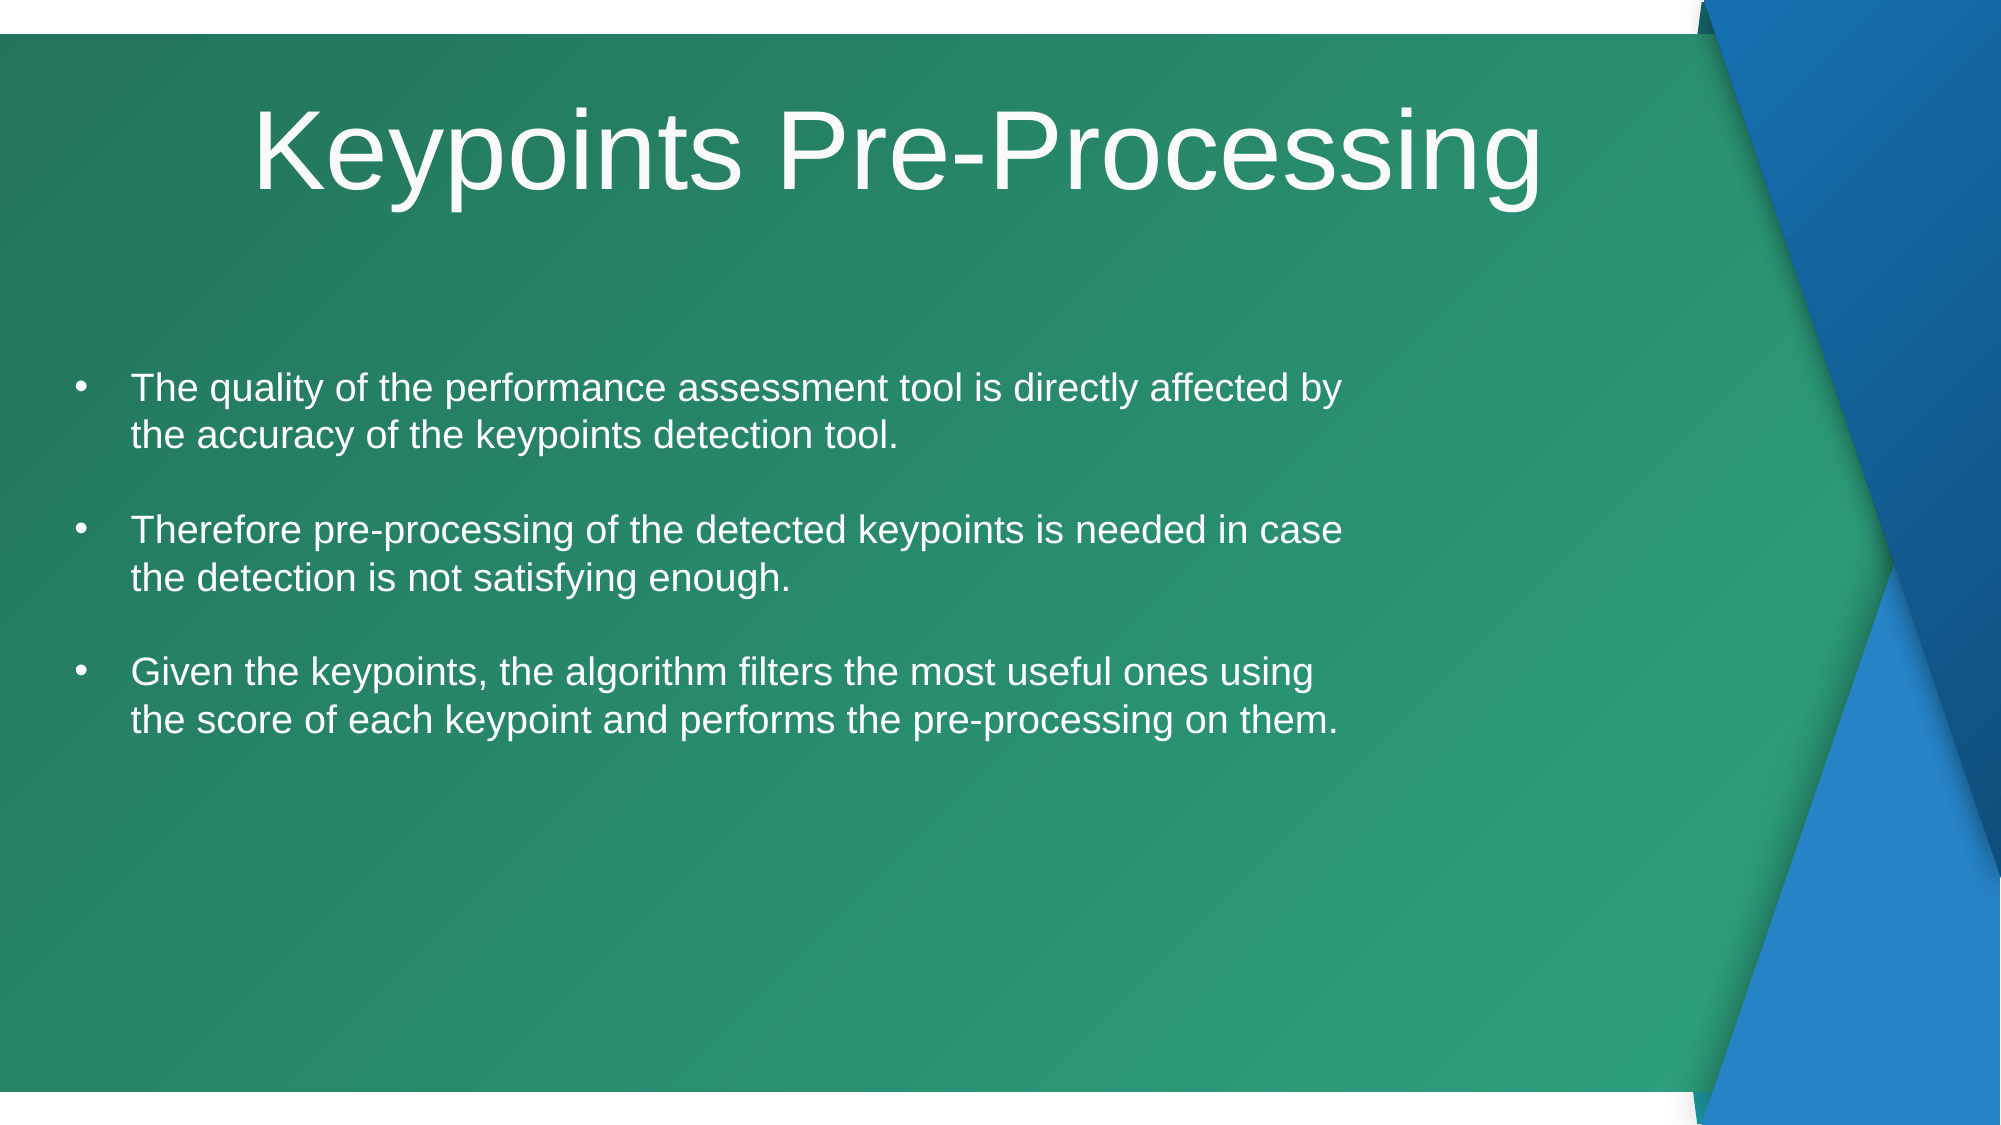

Keypoints Pre-Processing
The quality of the performance assessment tool is directly affected by the accuracy of the keypoints detection tool.

Therefore pre-processing of the detected keypoints is needed in case the detection is not satisfying enough.

Given the keypoints, the algorithm filters the most useful ones using the score of each keypoint and performs the pre-processing on them.